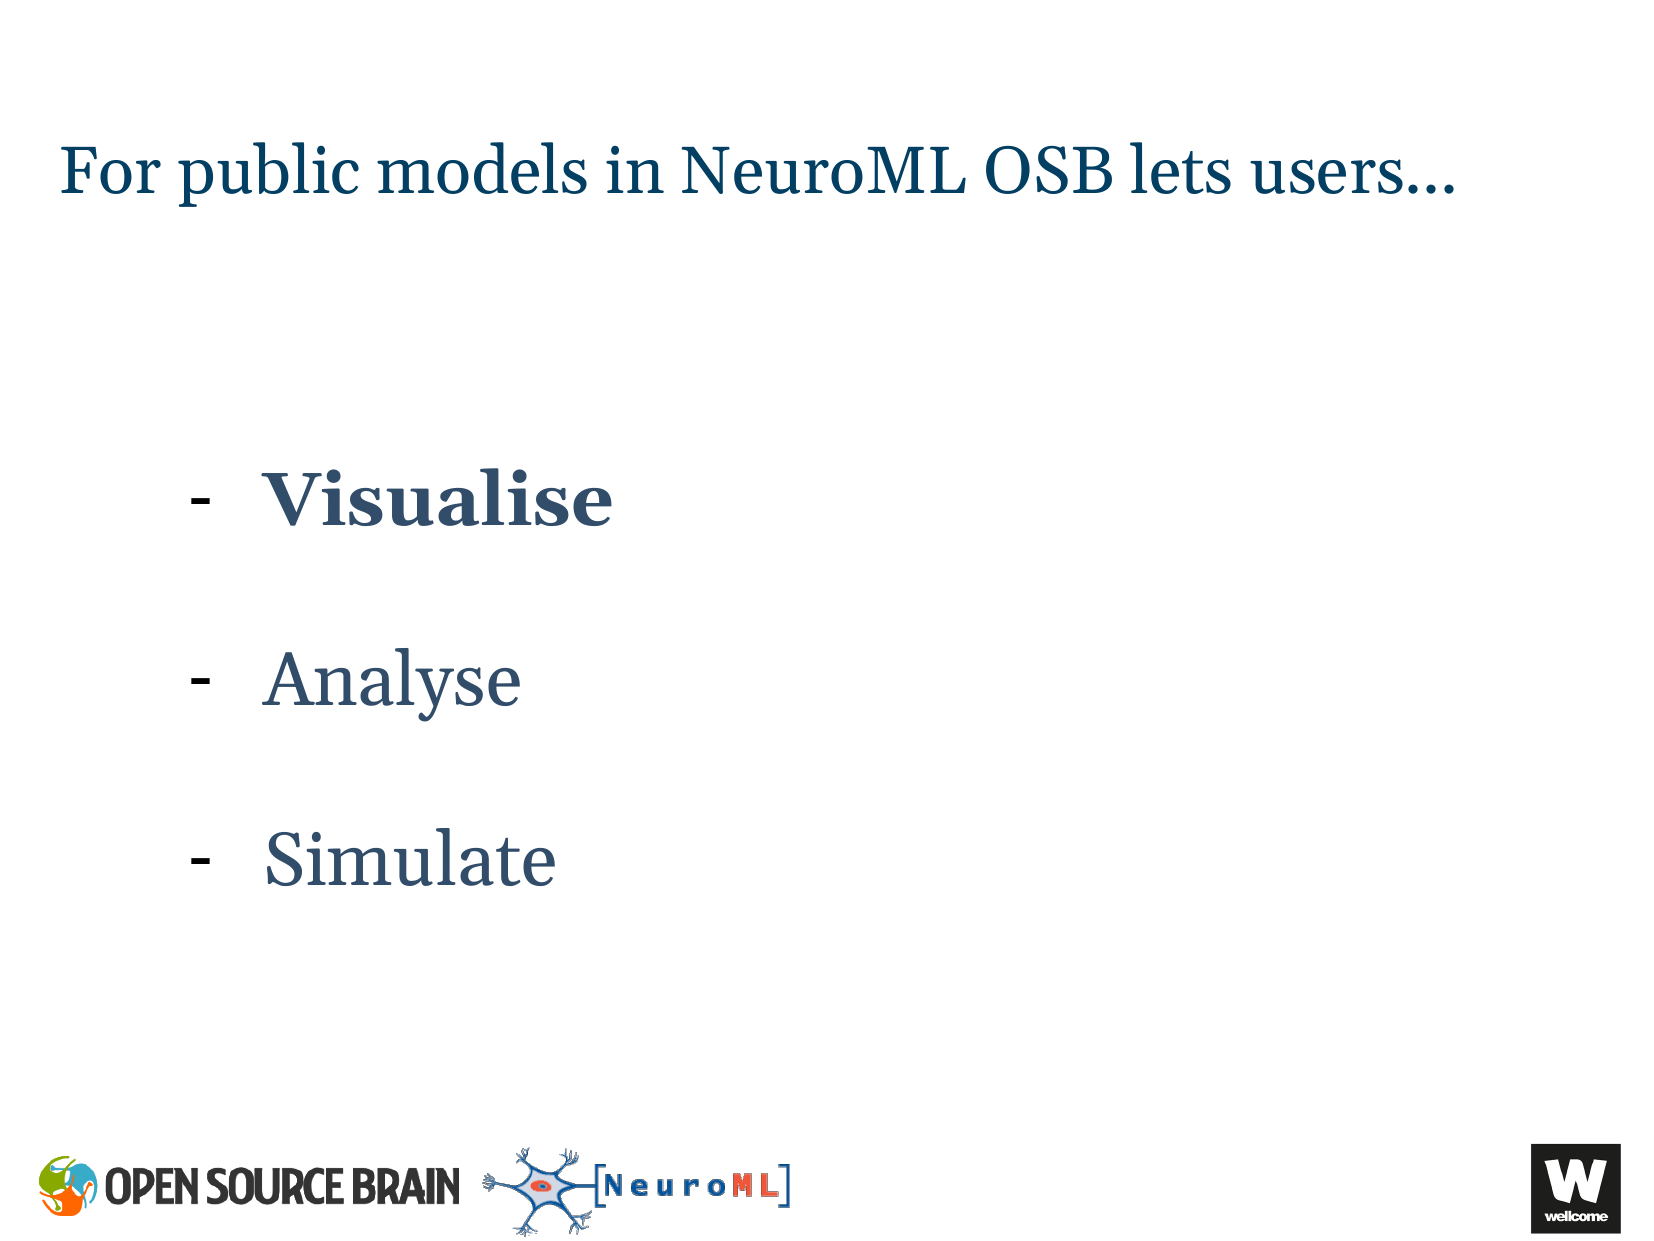

For public models in NeuroML OSB lets users...
Visualise
Analyse
Simulate
http://www.opensourcebrain.org